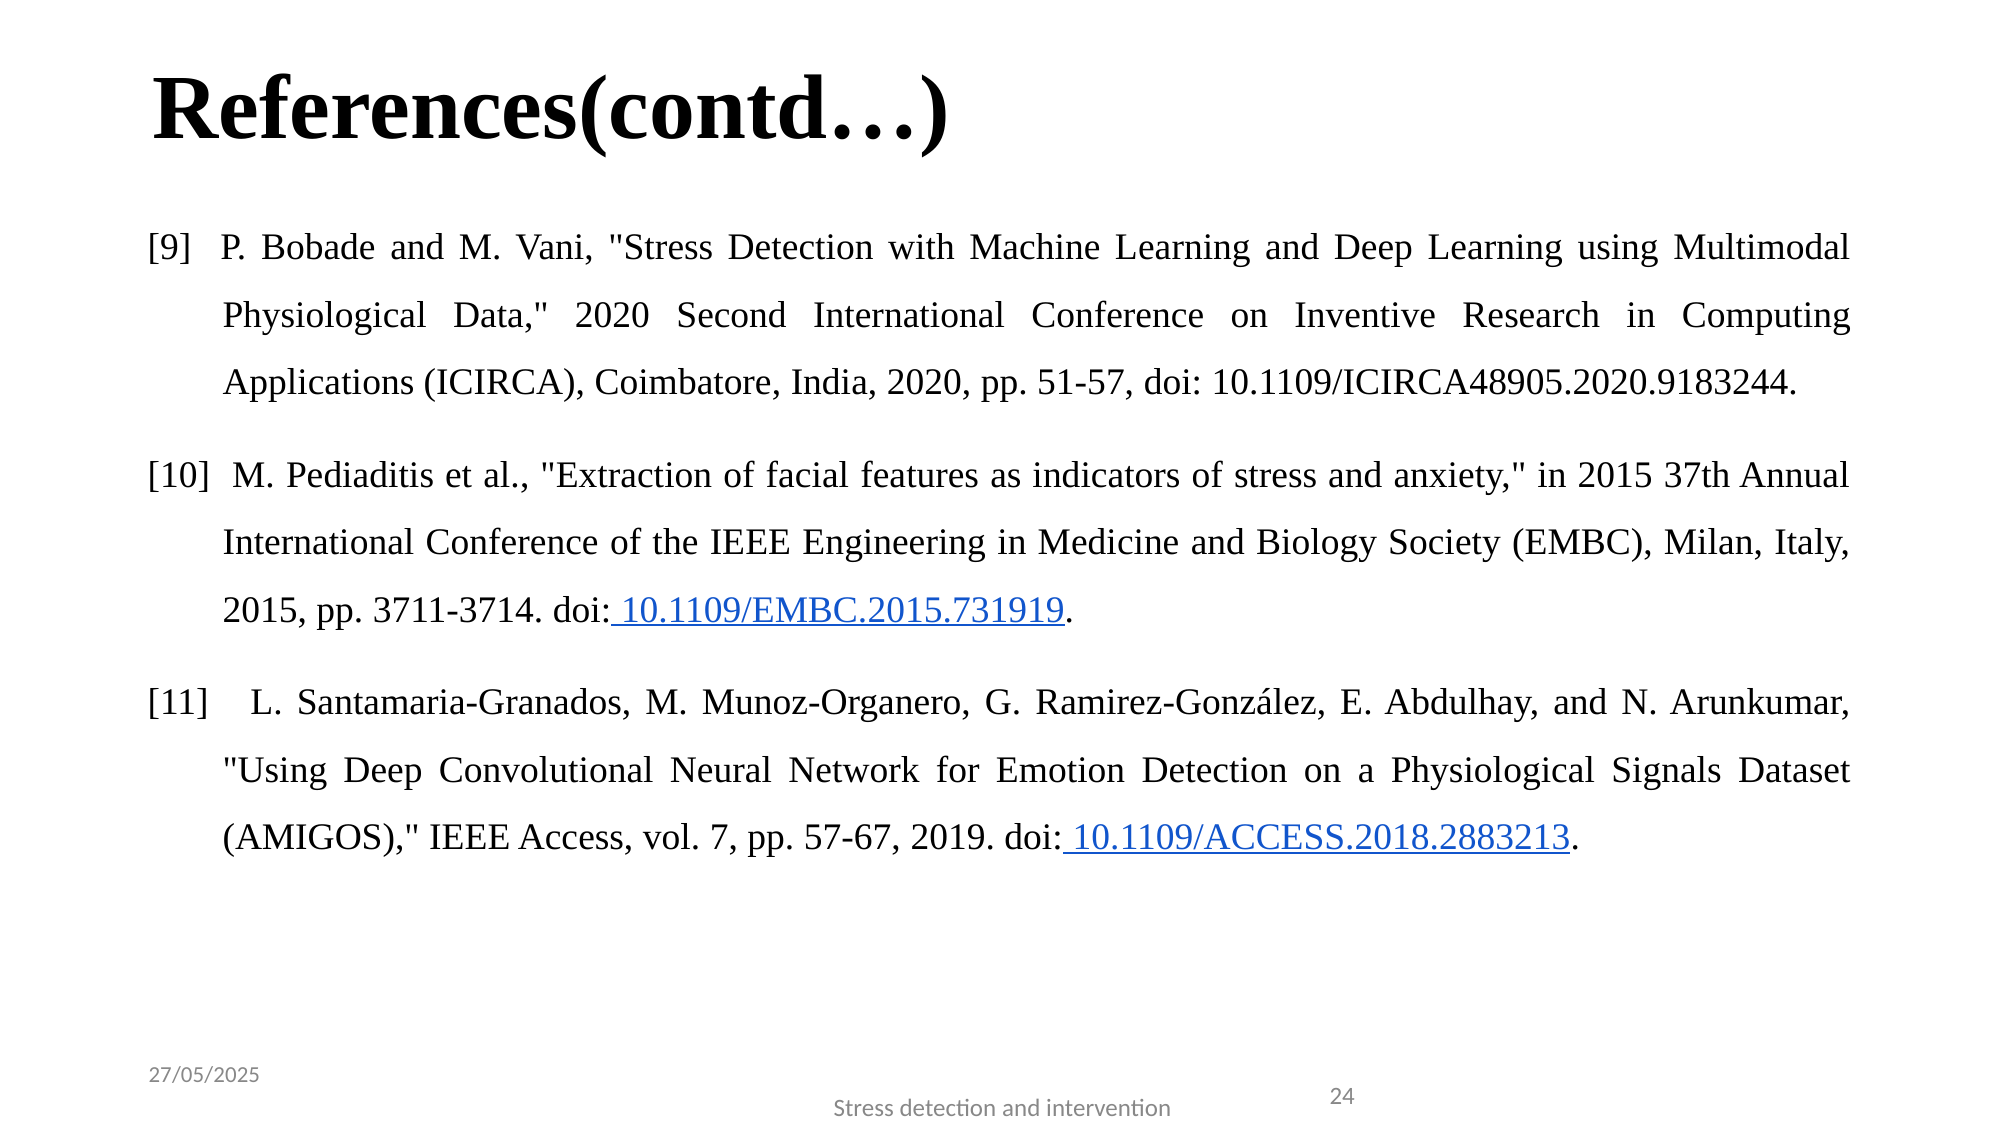

# References(contd…)
[9]  P. Bobade and M. Vani, "Stress Detection with Machine Learning and Deep Learning using Multimodal Physiological Data," 2020 Second International Conference on Inventive Research in Computing Applications (ICIRCA), Coimbatore, India, 2020, pp. 51-57, doi: 10.1109/ICIRCA48905.2020.9183244.
[10]  M. Pediaditis et al., "Extraction of facial features as indicators of stress and anxiety," in 2015 37th Annual International Conference of the IEEE Engineering in Medicine and Biology Society (EMBC), Milan, Italy, 2015, pp. 3711-3714. doi: 10.1109/EMBC.2015.731919.
[11]   L. Santamaria-Granados, M. Munoz-Organero, G. Ramirez-González, E. Abdulhay, and N. Arunkumar, "Using Deep Convolutional Neural Network for Emotion Detection on a Physiological Signals Dataset (AMIGOS)," IEEE Access, vol. 7, pp. 57-67, 2019. doi: 10.1109/ACCESS.2018.2883213.

27/05/2025
24
Stress detection and intervention